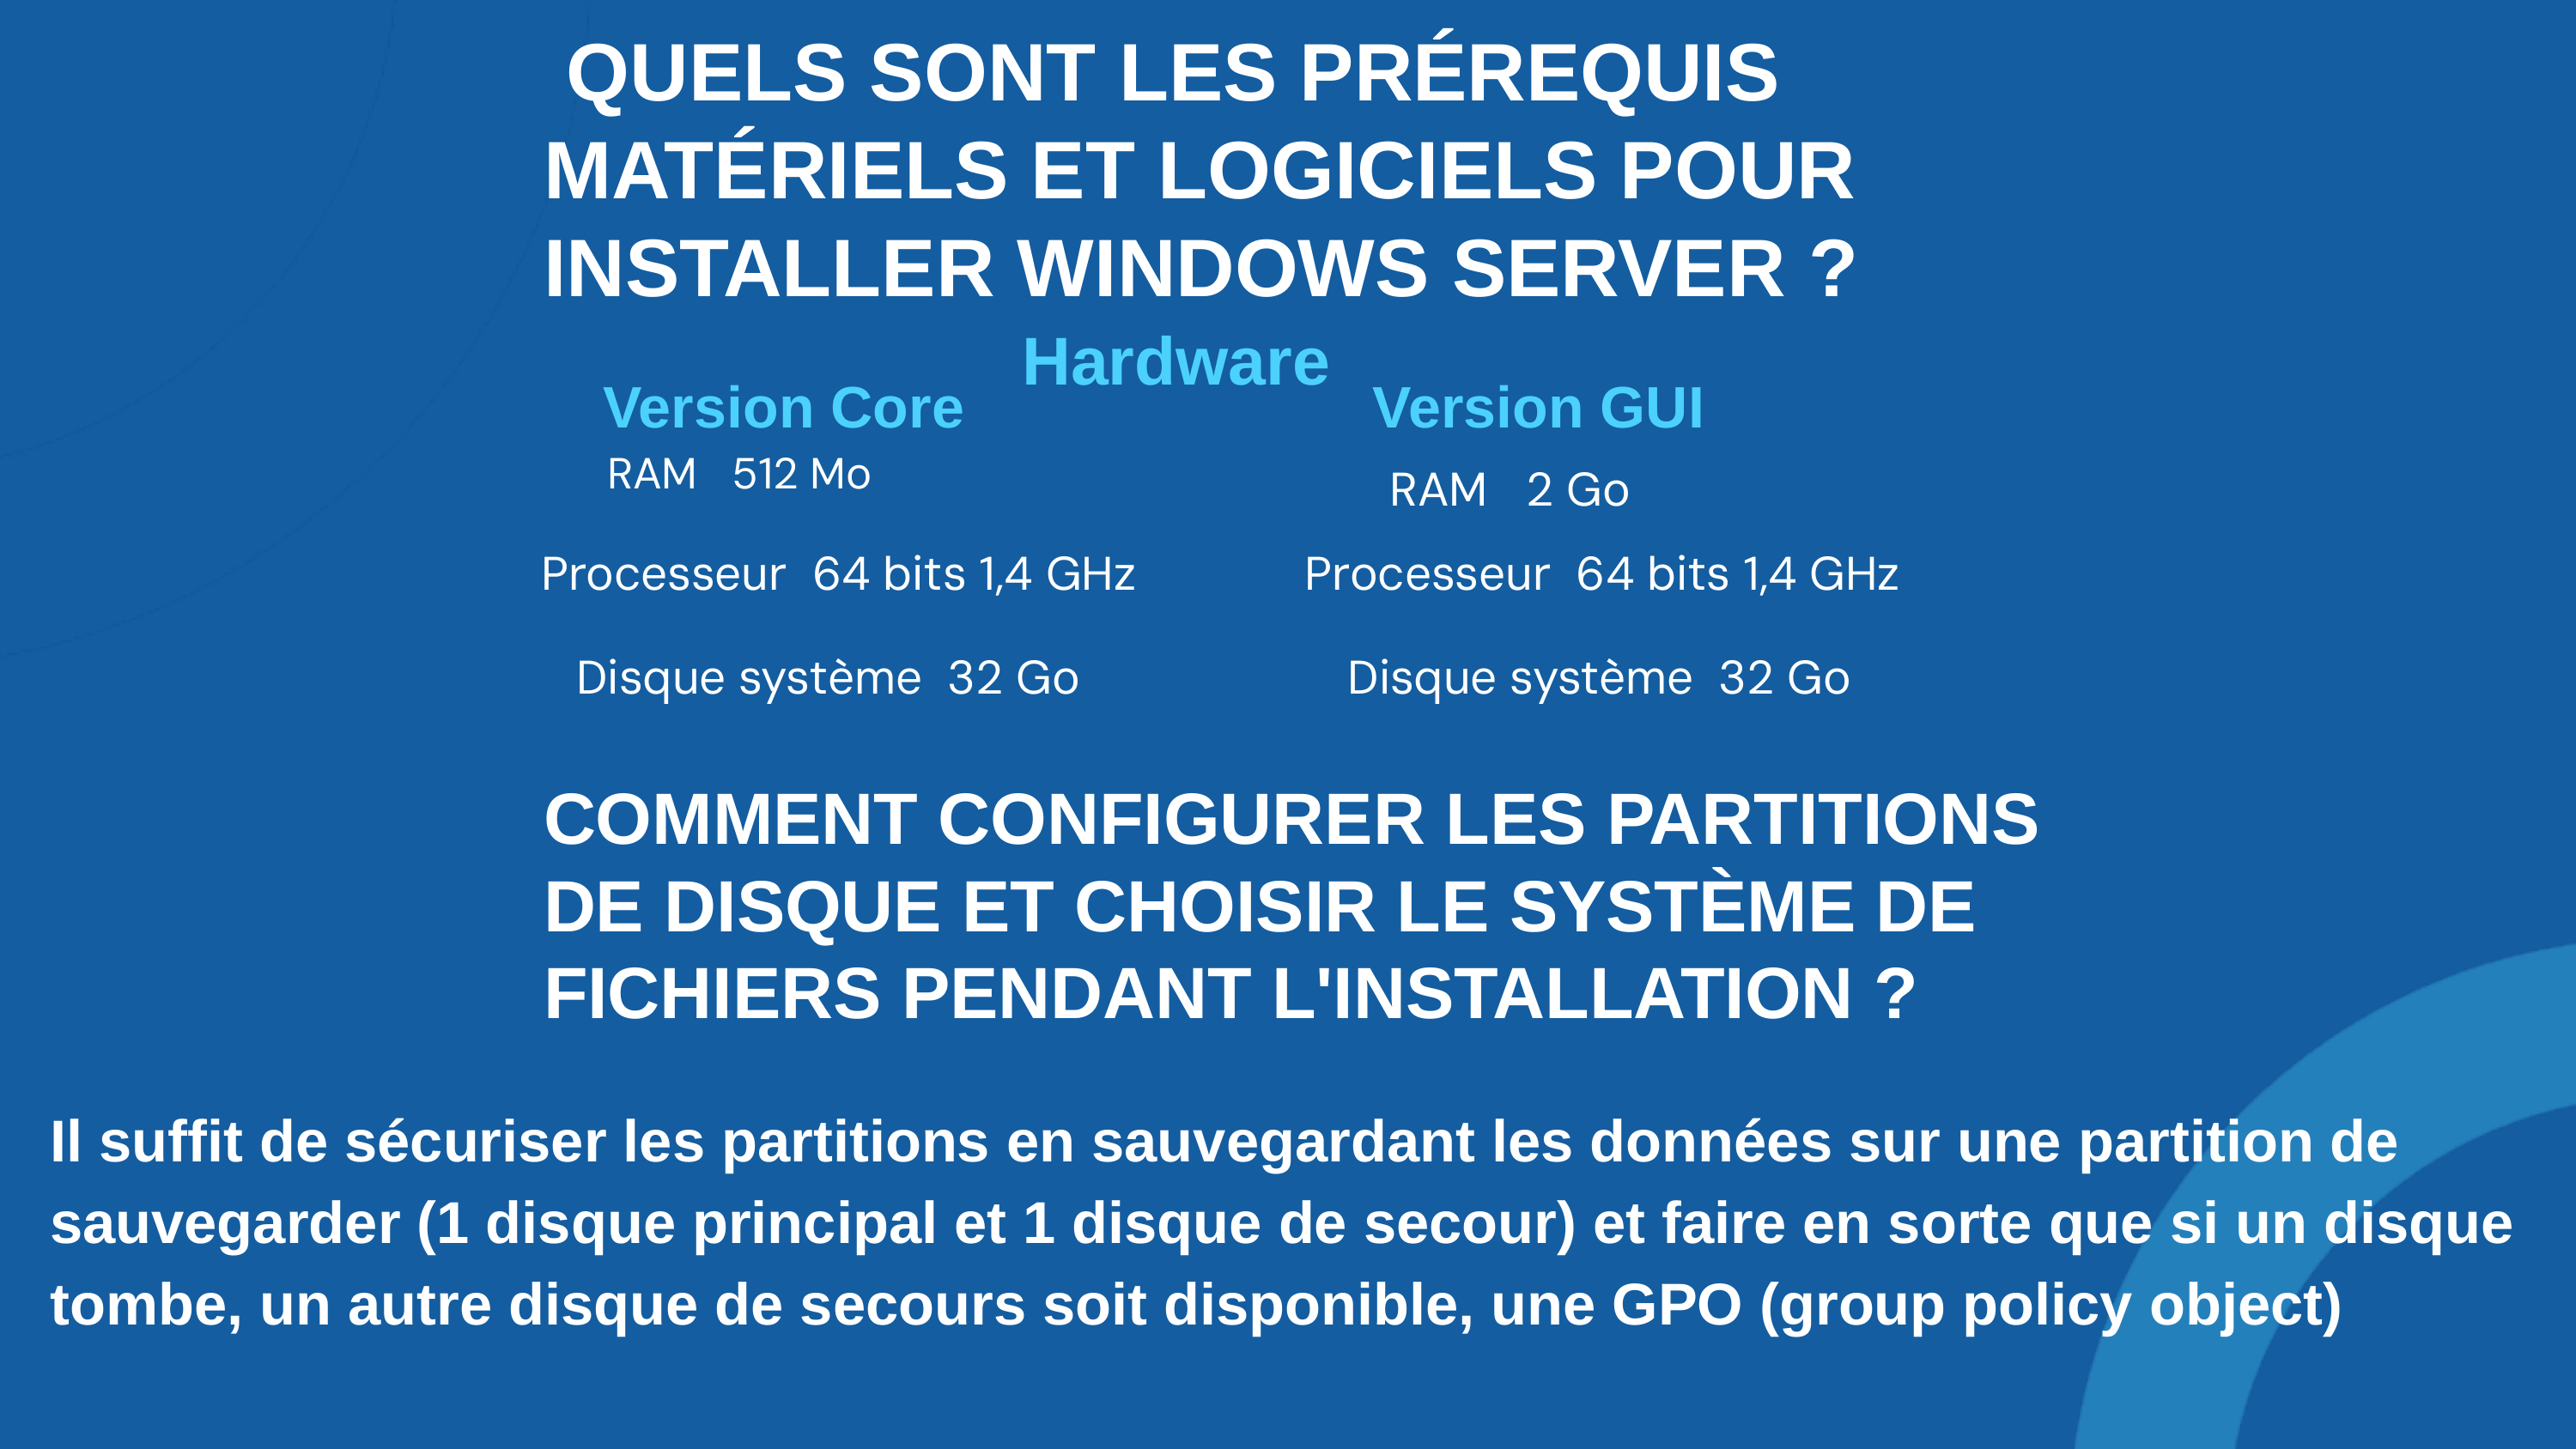

QUELS SONT LES PRÉREQUIS MATÉRIELS ET LOGICIELS POUR INSTALLER WINDOWS SERVER ?
Hardware
Version Core
Version GUI
 RAM   512 Mo

RAM   2 Go

 Processeur  64 bits 1,4 GHz

 Processeur  64 bits 1,4 GHz

Disque système  32 Go

Disque système  32 Go

COMMENT CONFIGURER LES PARTITIONS DE DISQUE ET CHOISIR LE SYSTÈME DE FICHIERS PENDANT L'INSTALLATION ?

Il suffit de sécuriser les partitions en sauvegardant les données sur une partition de sauvegarder (1 disque principal et 1 disque de secour) et faire en sorte que si un disque tombe, un autre disque de secours soit disponible, une GPO (group policy object)